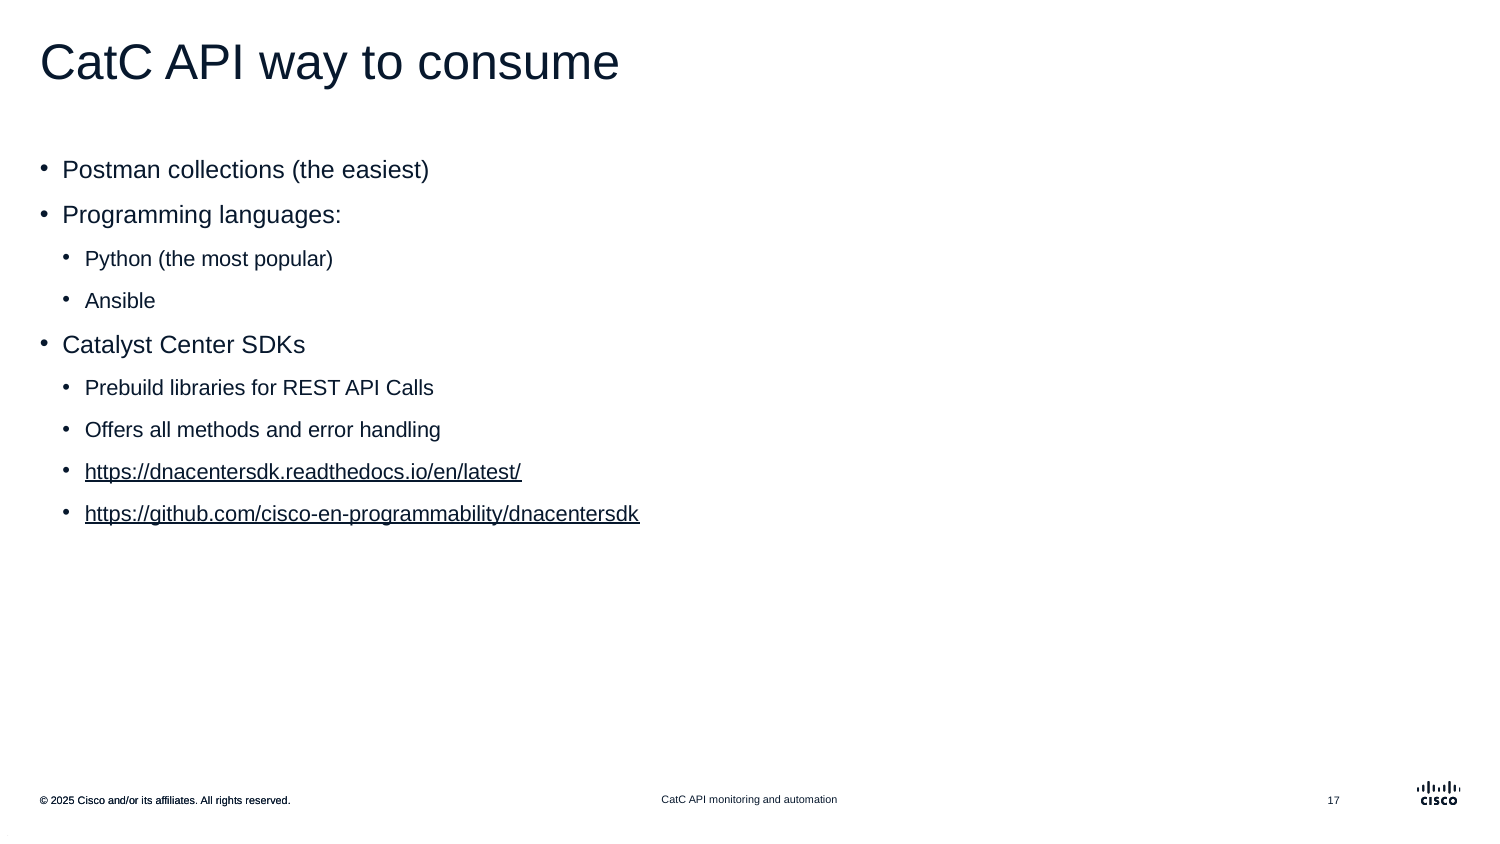

# CatC API way to consume
Postman collections (the easiest)
Programming languages:
Python (the most popular)
Ansible
Catalyst Center SDKs
Prebuild libraries for REST API Calls
Offers all methods and error handling
https://dnacentersdk.readthedocs.io/en/latest/
https://github.com/cisco-en-programmability/dnacentersdk

CatC API monitoring and automation
17